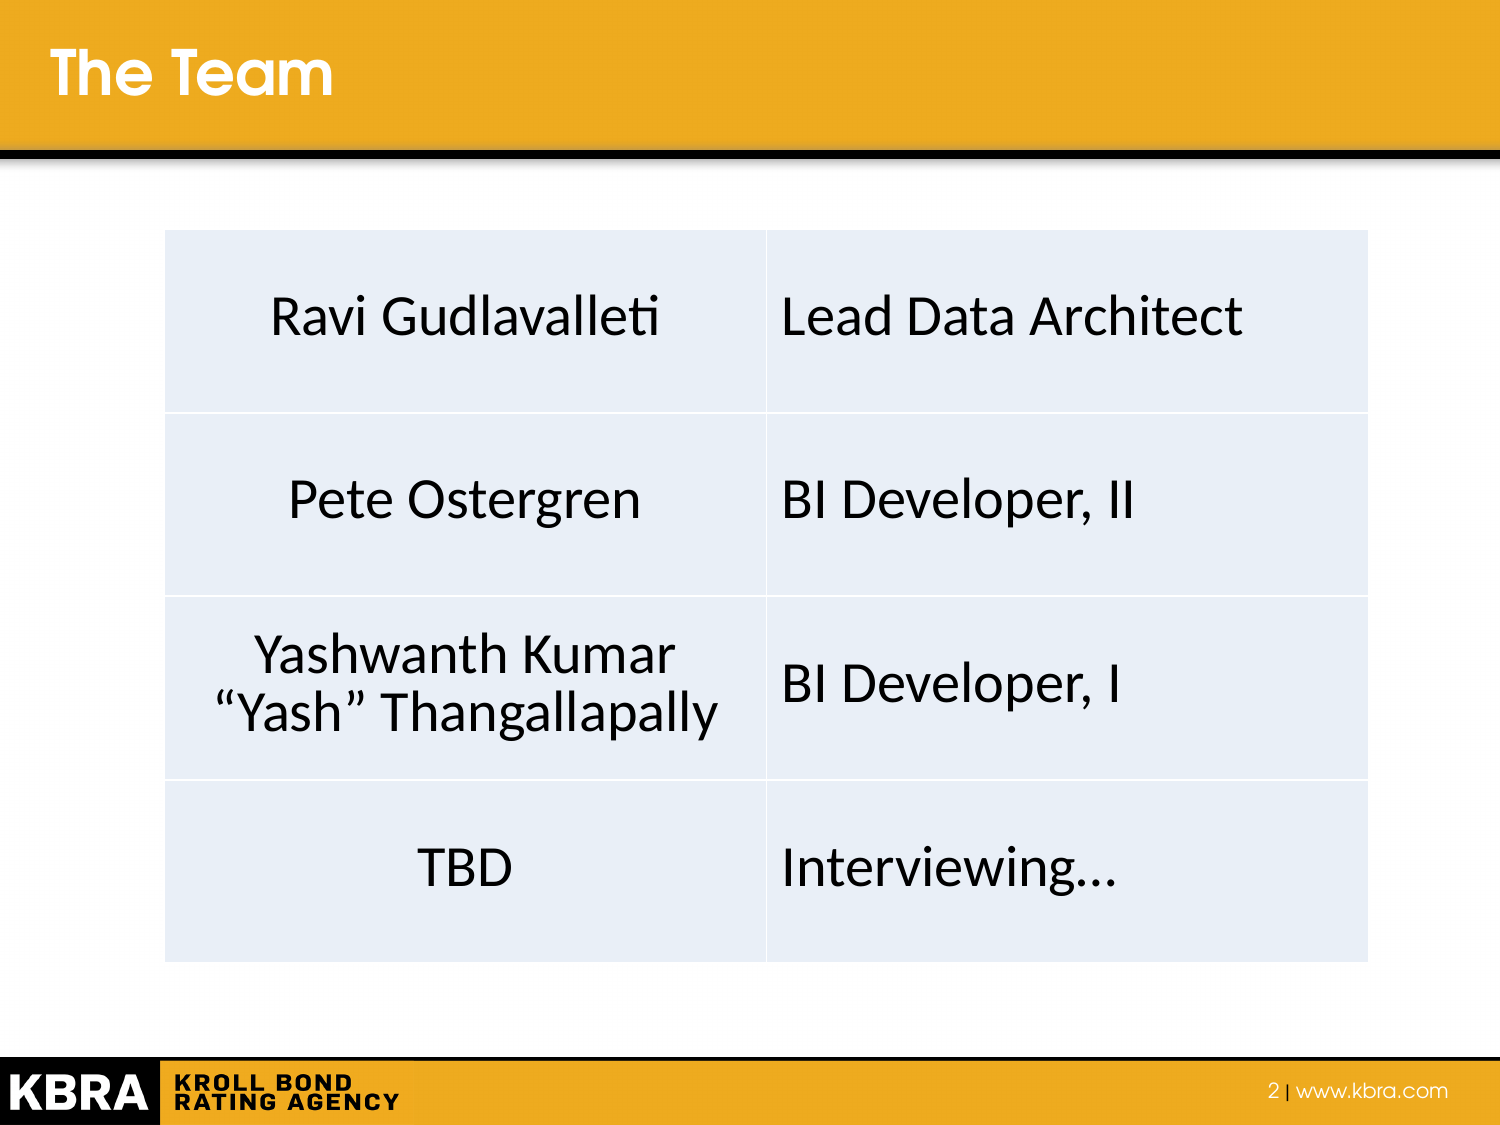

# The Team
| Ravi Gudlavalleti | Lead Data Architect |
| --- | --- |
| Pete Ostergren | BI Developer, II |
| Yashwanth Kumar “Yash” Thangallapally | BI Developer, I |
| TBD | Interviewing… |